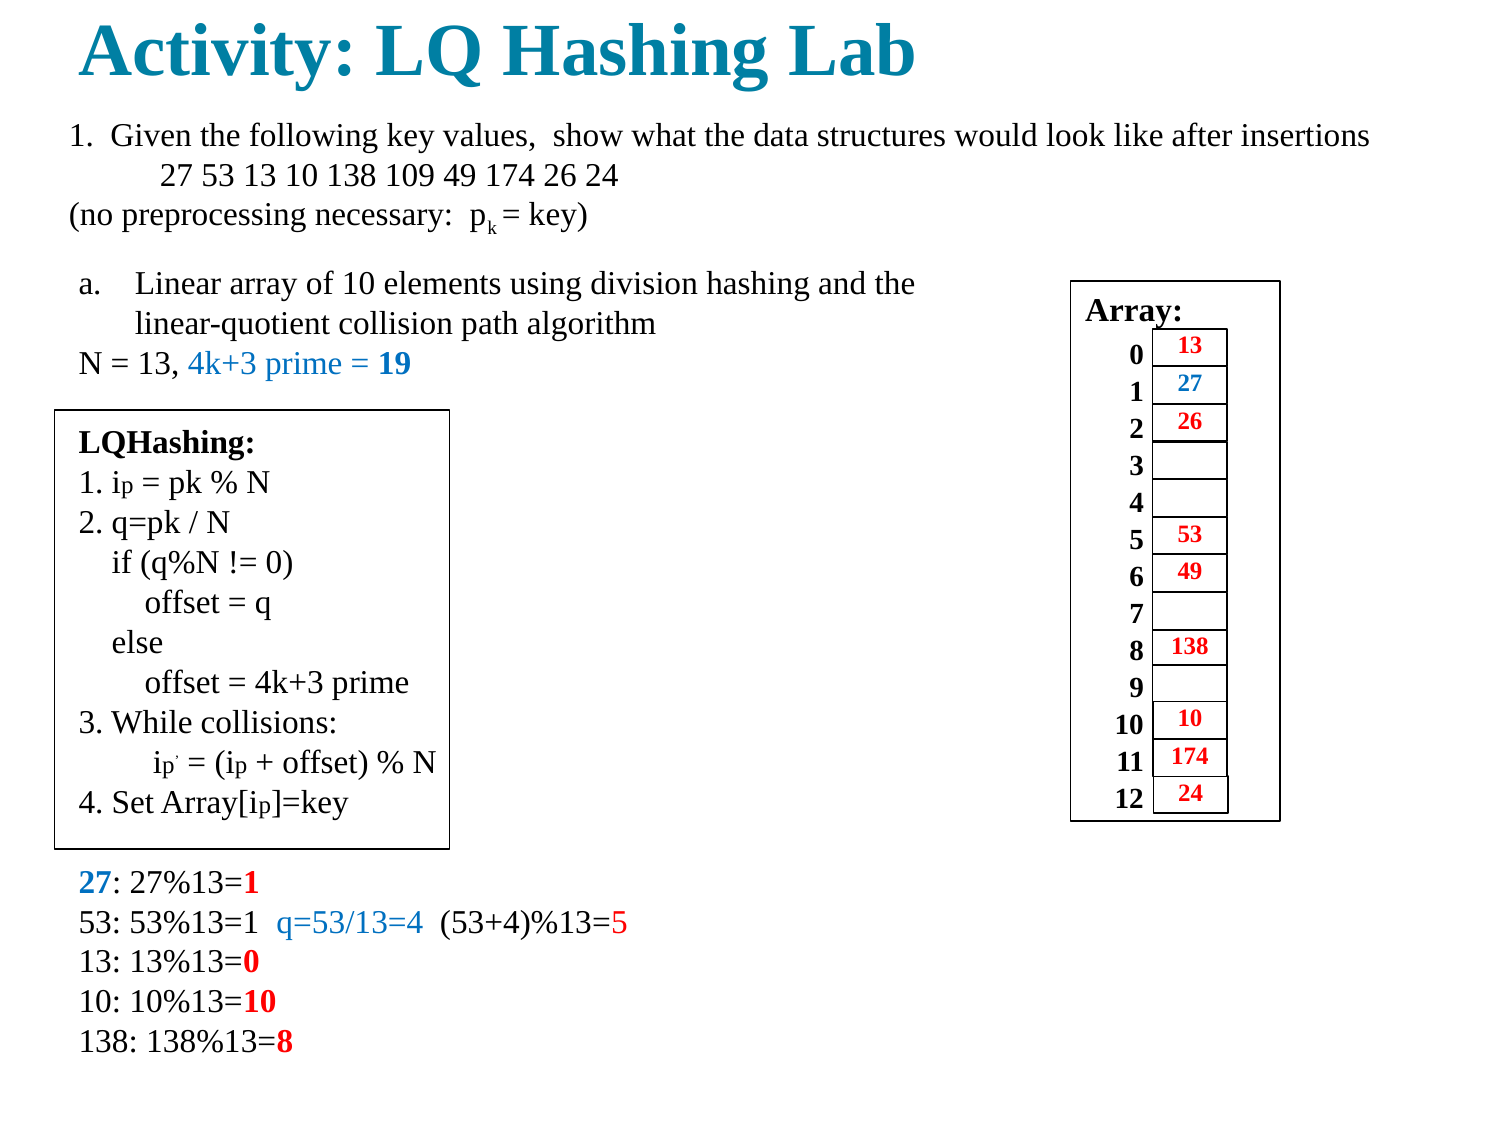

Activity: LQ Hashing Lab
1.  Given the following key values,  show what the data structures would look like after insertions
           27 53 13 10 138 109 49 174 26 24
(no preprocessing necessary:  pk = key)
Linear array of 10 elements using division hashing and the linear-quotient collision path algorithm
N = 13, 4k+3 prime = 19

LQHashing:
1. ip = pk % N
2. q=pk / N
    if (q%N != 0)
        offset = q
    else
        offset = 4k+3 prime
3. While collisions:
         ip’ = (ip + offset) % N
4. Set Array[ip]=key

27: 27%13=1
53: 53%13=1  q=53/13=4  (53+4)%13=5
13: 13%13=0
10: 10%13=10
138: 138%13=8
Array:
0
1
2
3
4
5
6
7
8
9
10
11
12
13
27
26

53
49

138

10
174
24